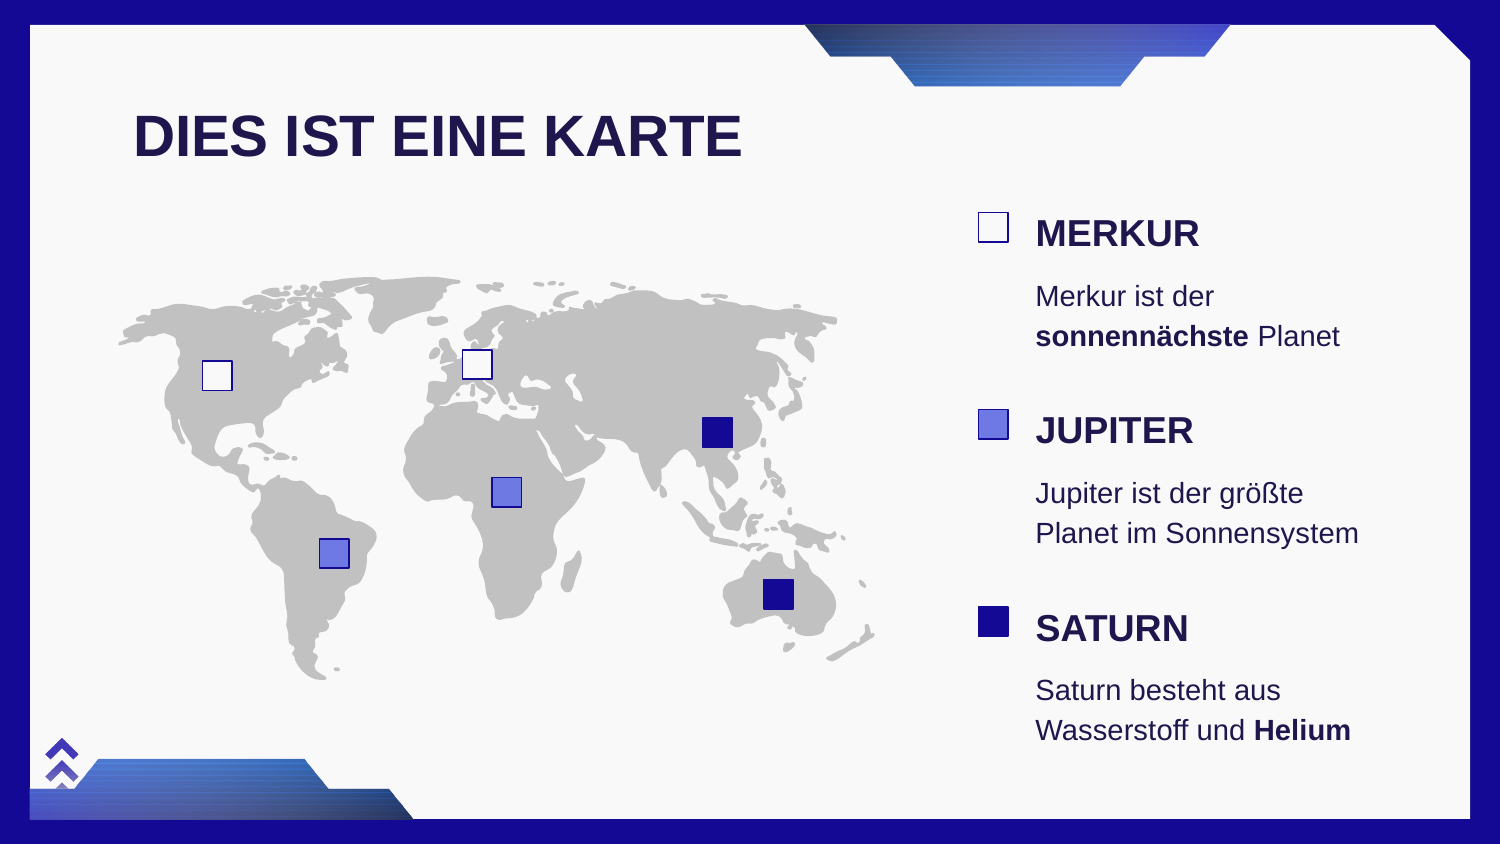

# DIES IST EINE KARTE
MERKUR

Merkur ist der sonnennächste Planet

JUPITER

Jupiter ist der größte Planet im Sonnensystem

SATURN

Saturn besteht aus Wasserstoff und Helium